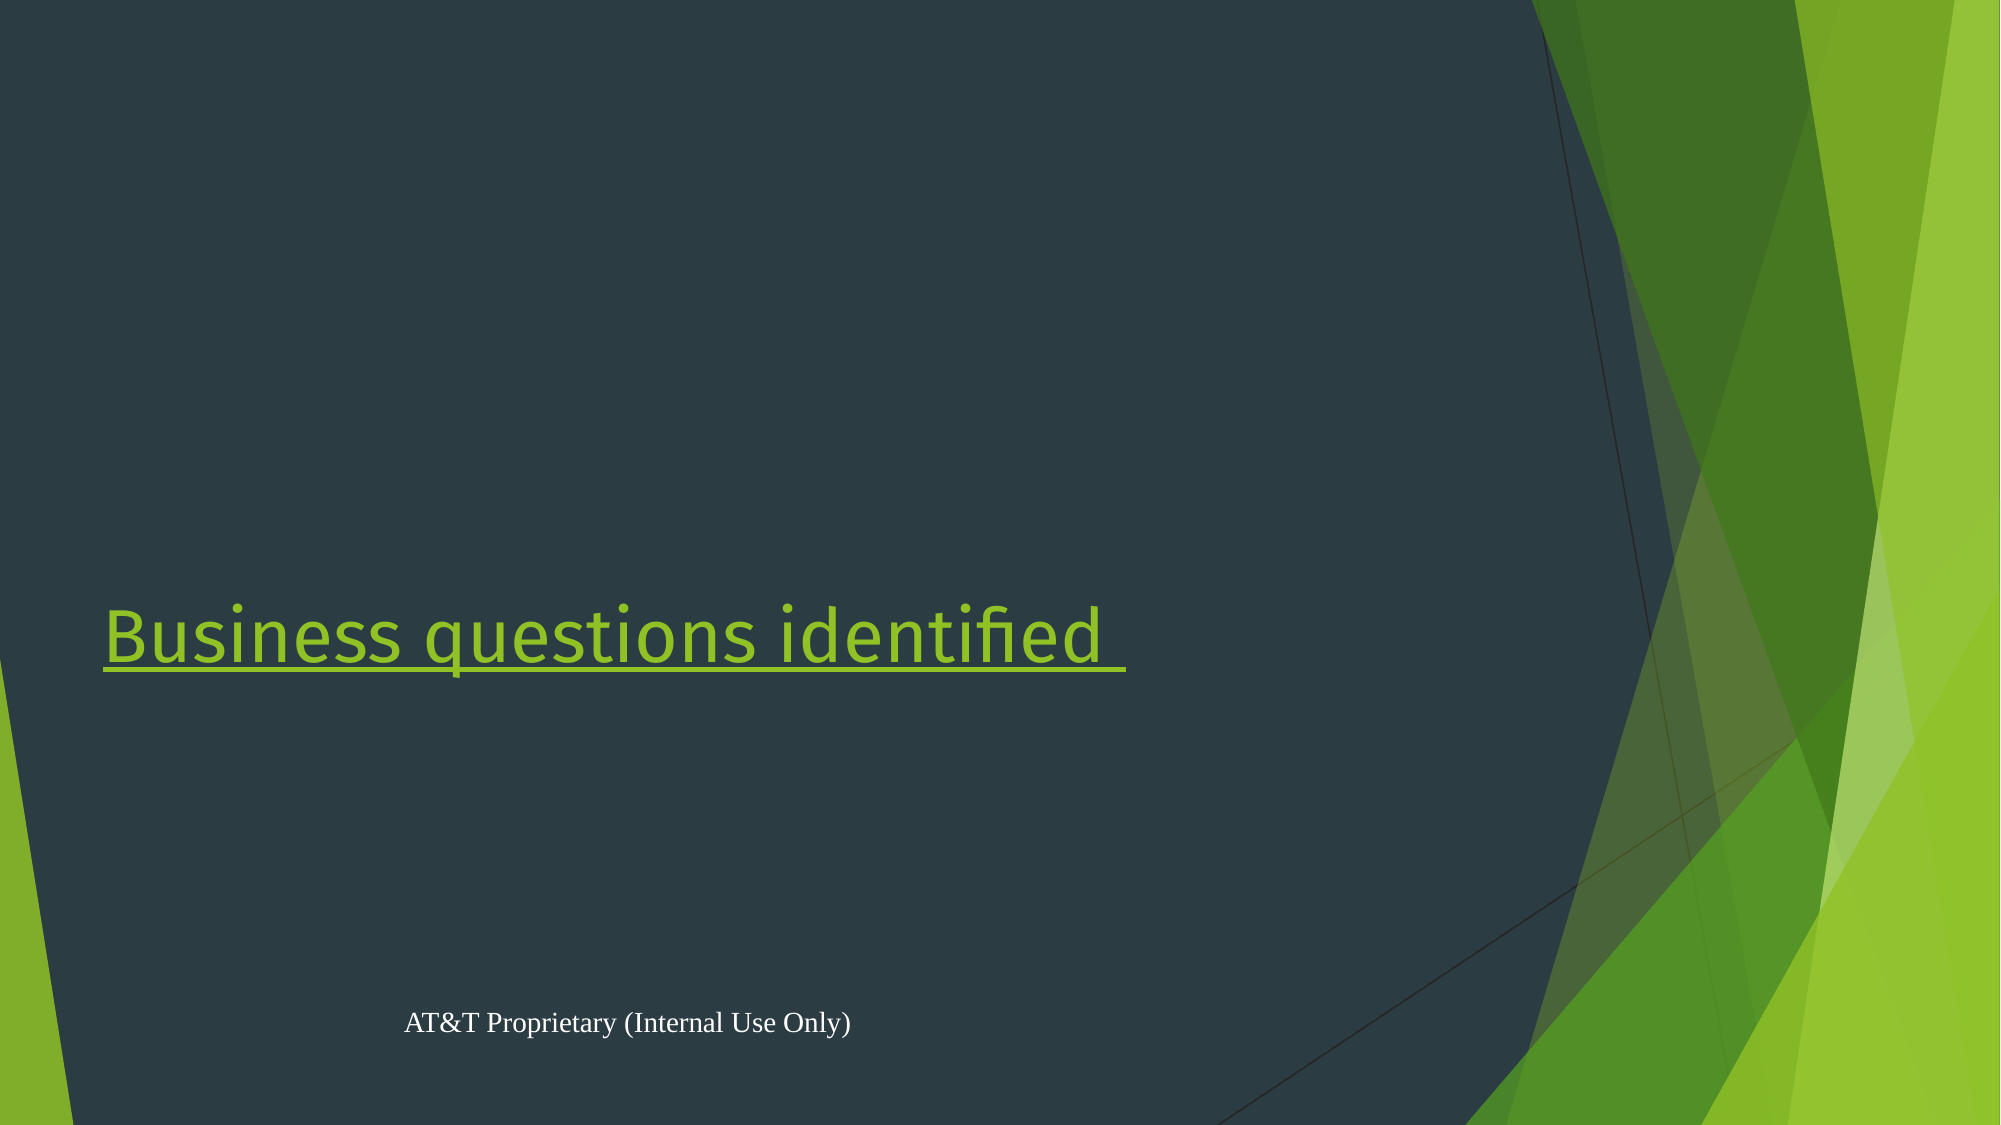

# Business questions identified
AT&T Proprietary (Internal Use Only)